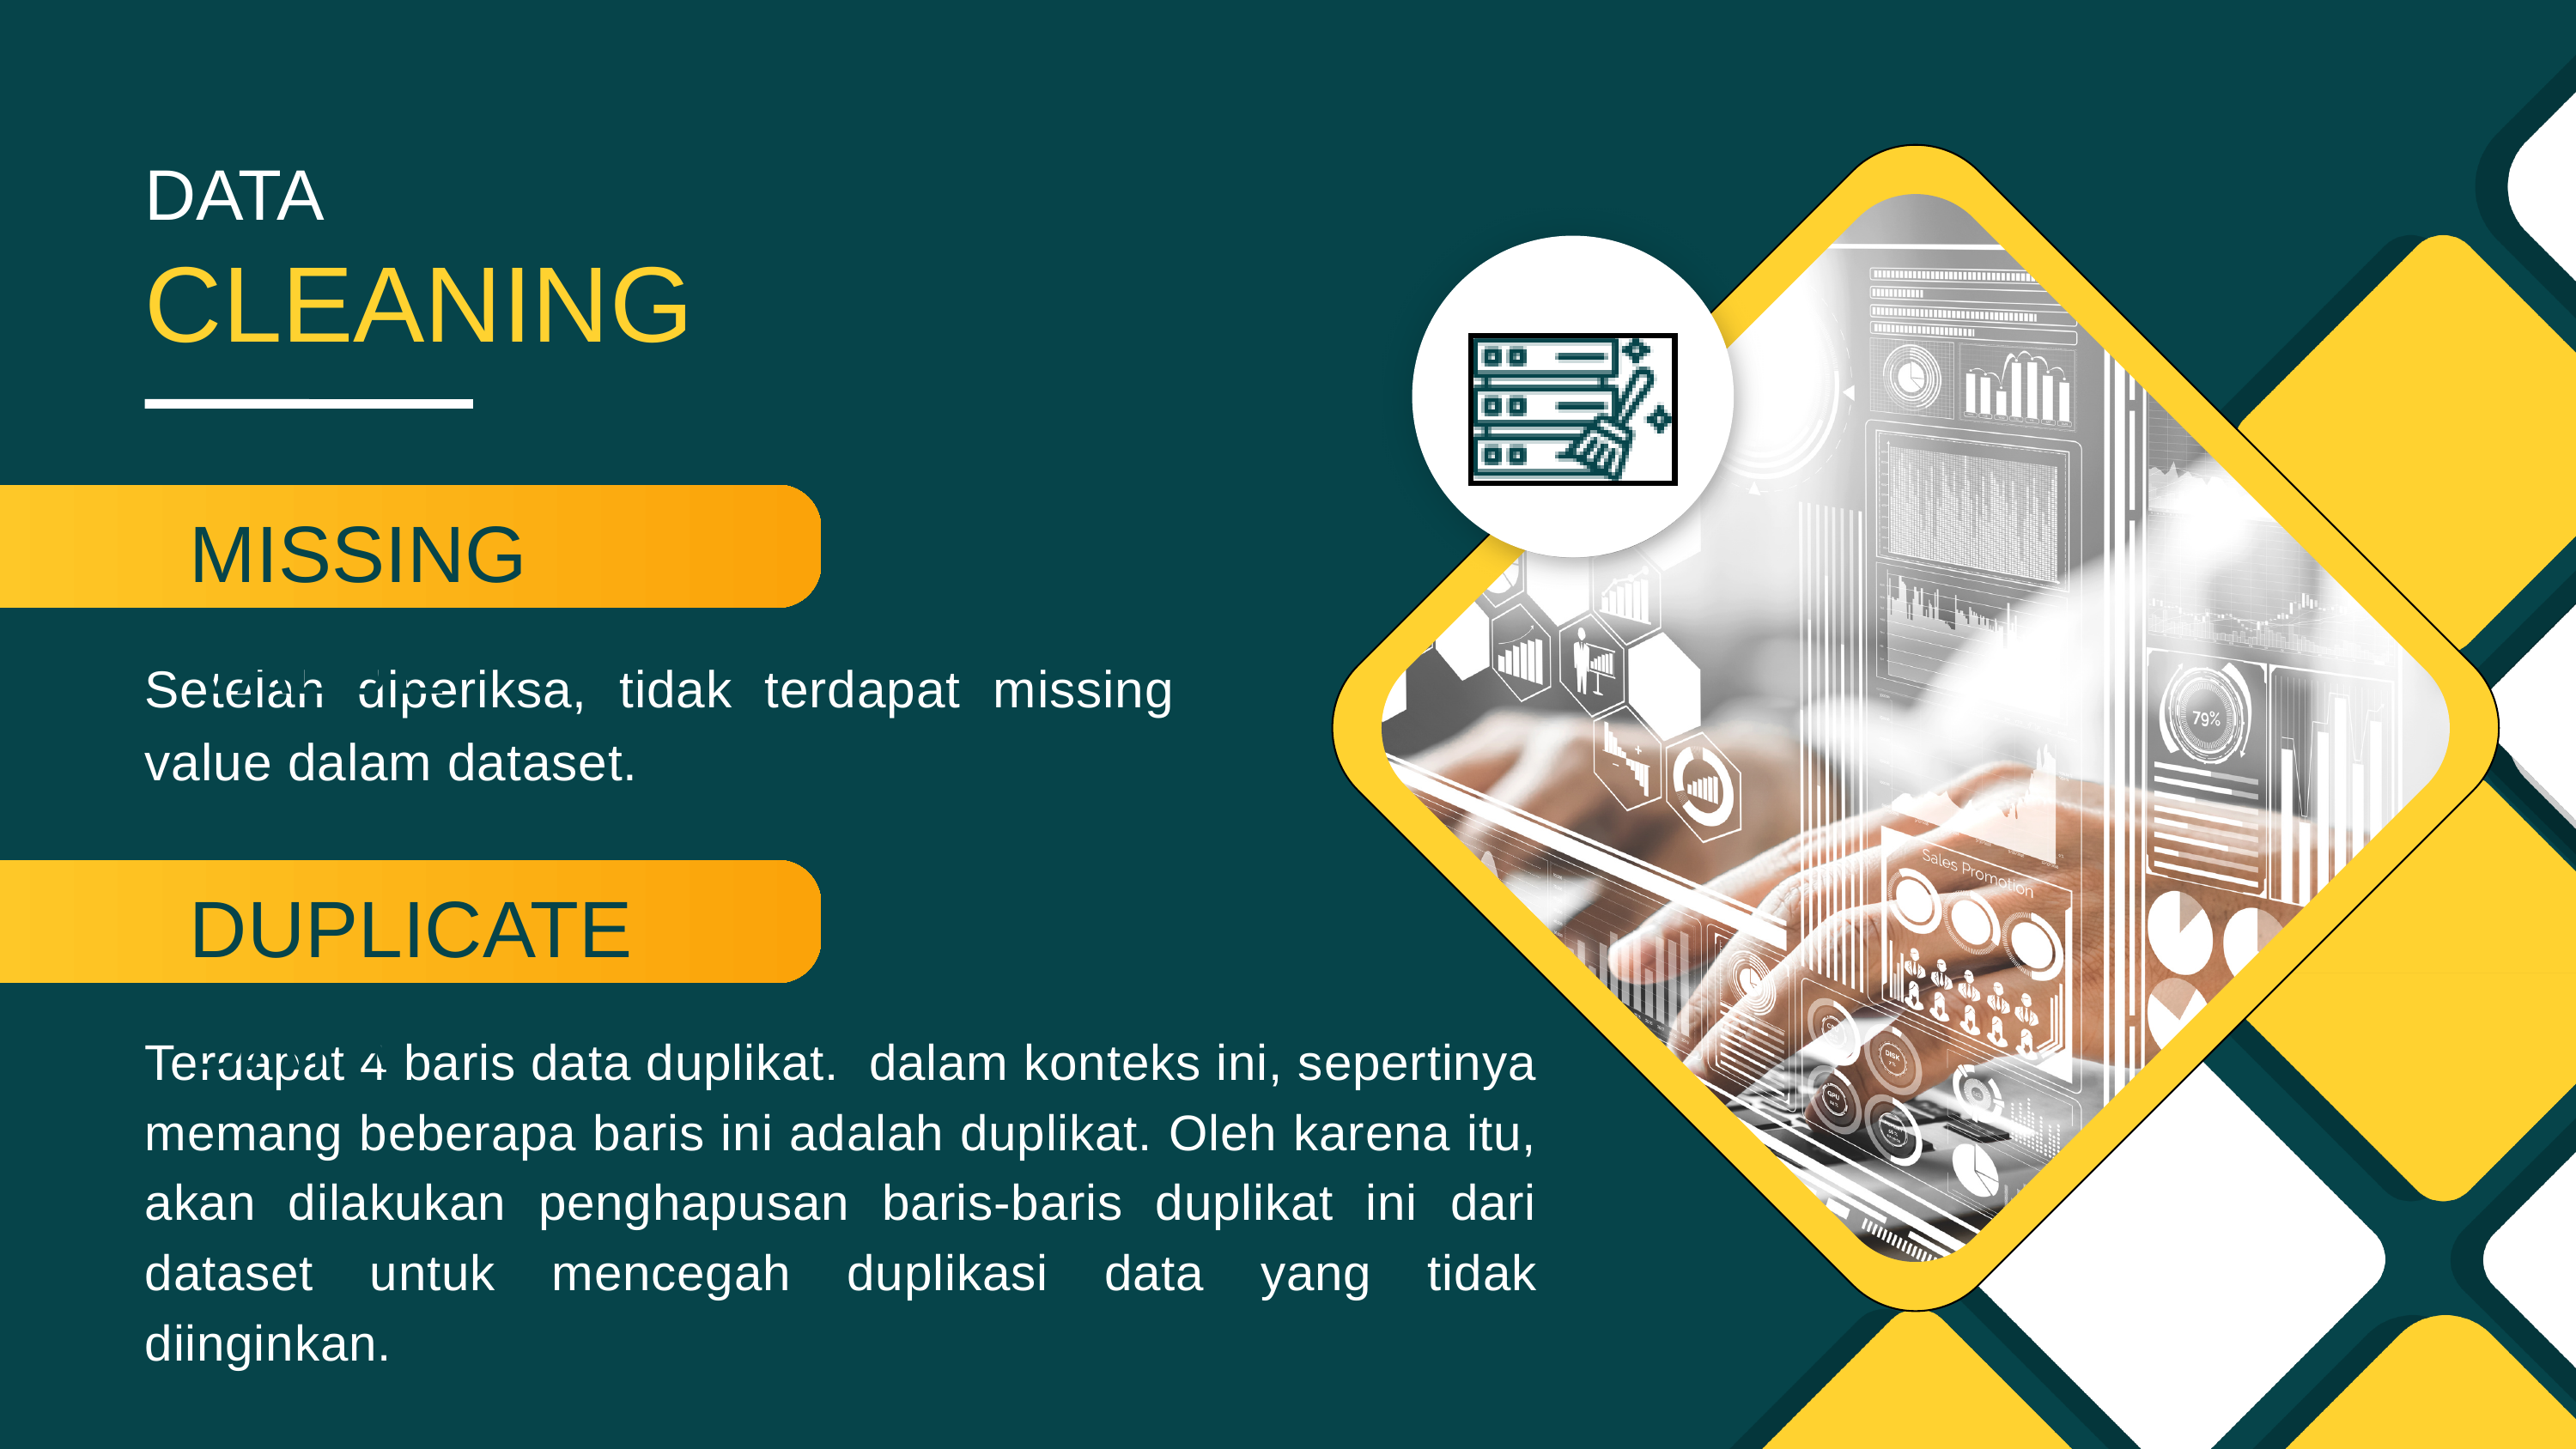

DATA

CLEANING

MISSING VALUE
Setelah diperiksa, tidak terdapat missing value dalam dataset.

DUPLICATE DATA
Terdapat 4 baris data duplikat.  dalam konteks ini, sepertinya memang beberapa baris ini adalah duplikat. Oleh karena itu, akan dilakukan penghapusan baris-baris duplikat ini dari dataset untuk mencegah duplikasi data yang tidak diinginkan.